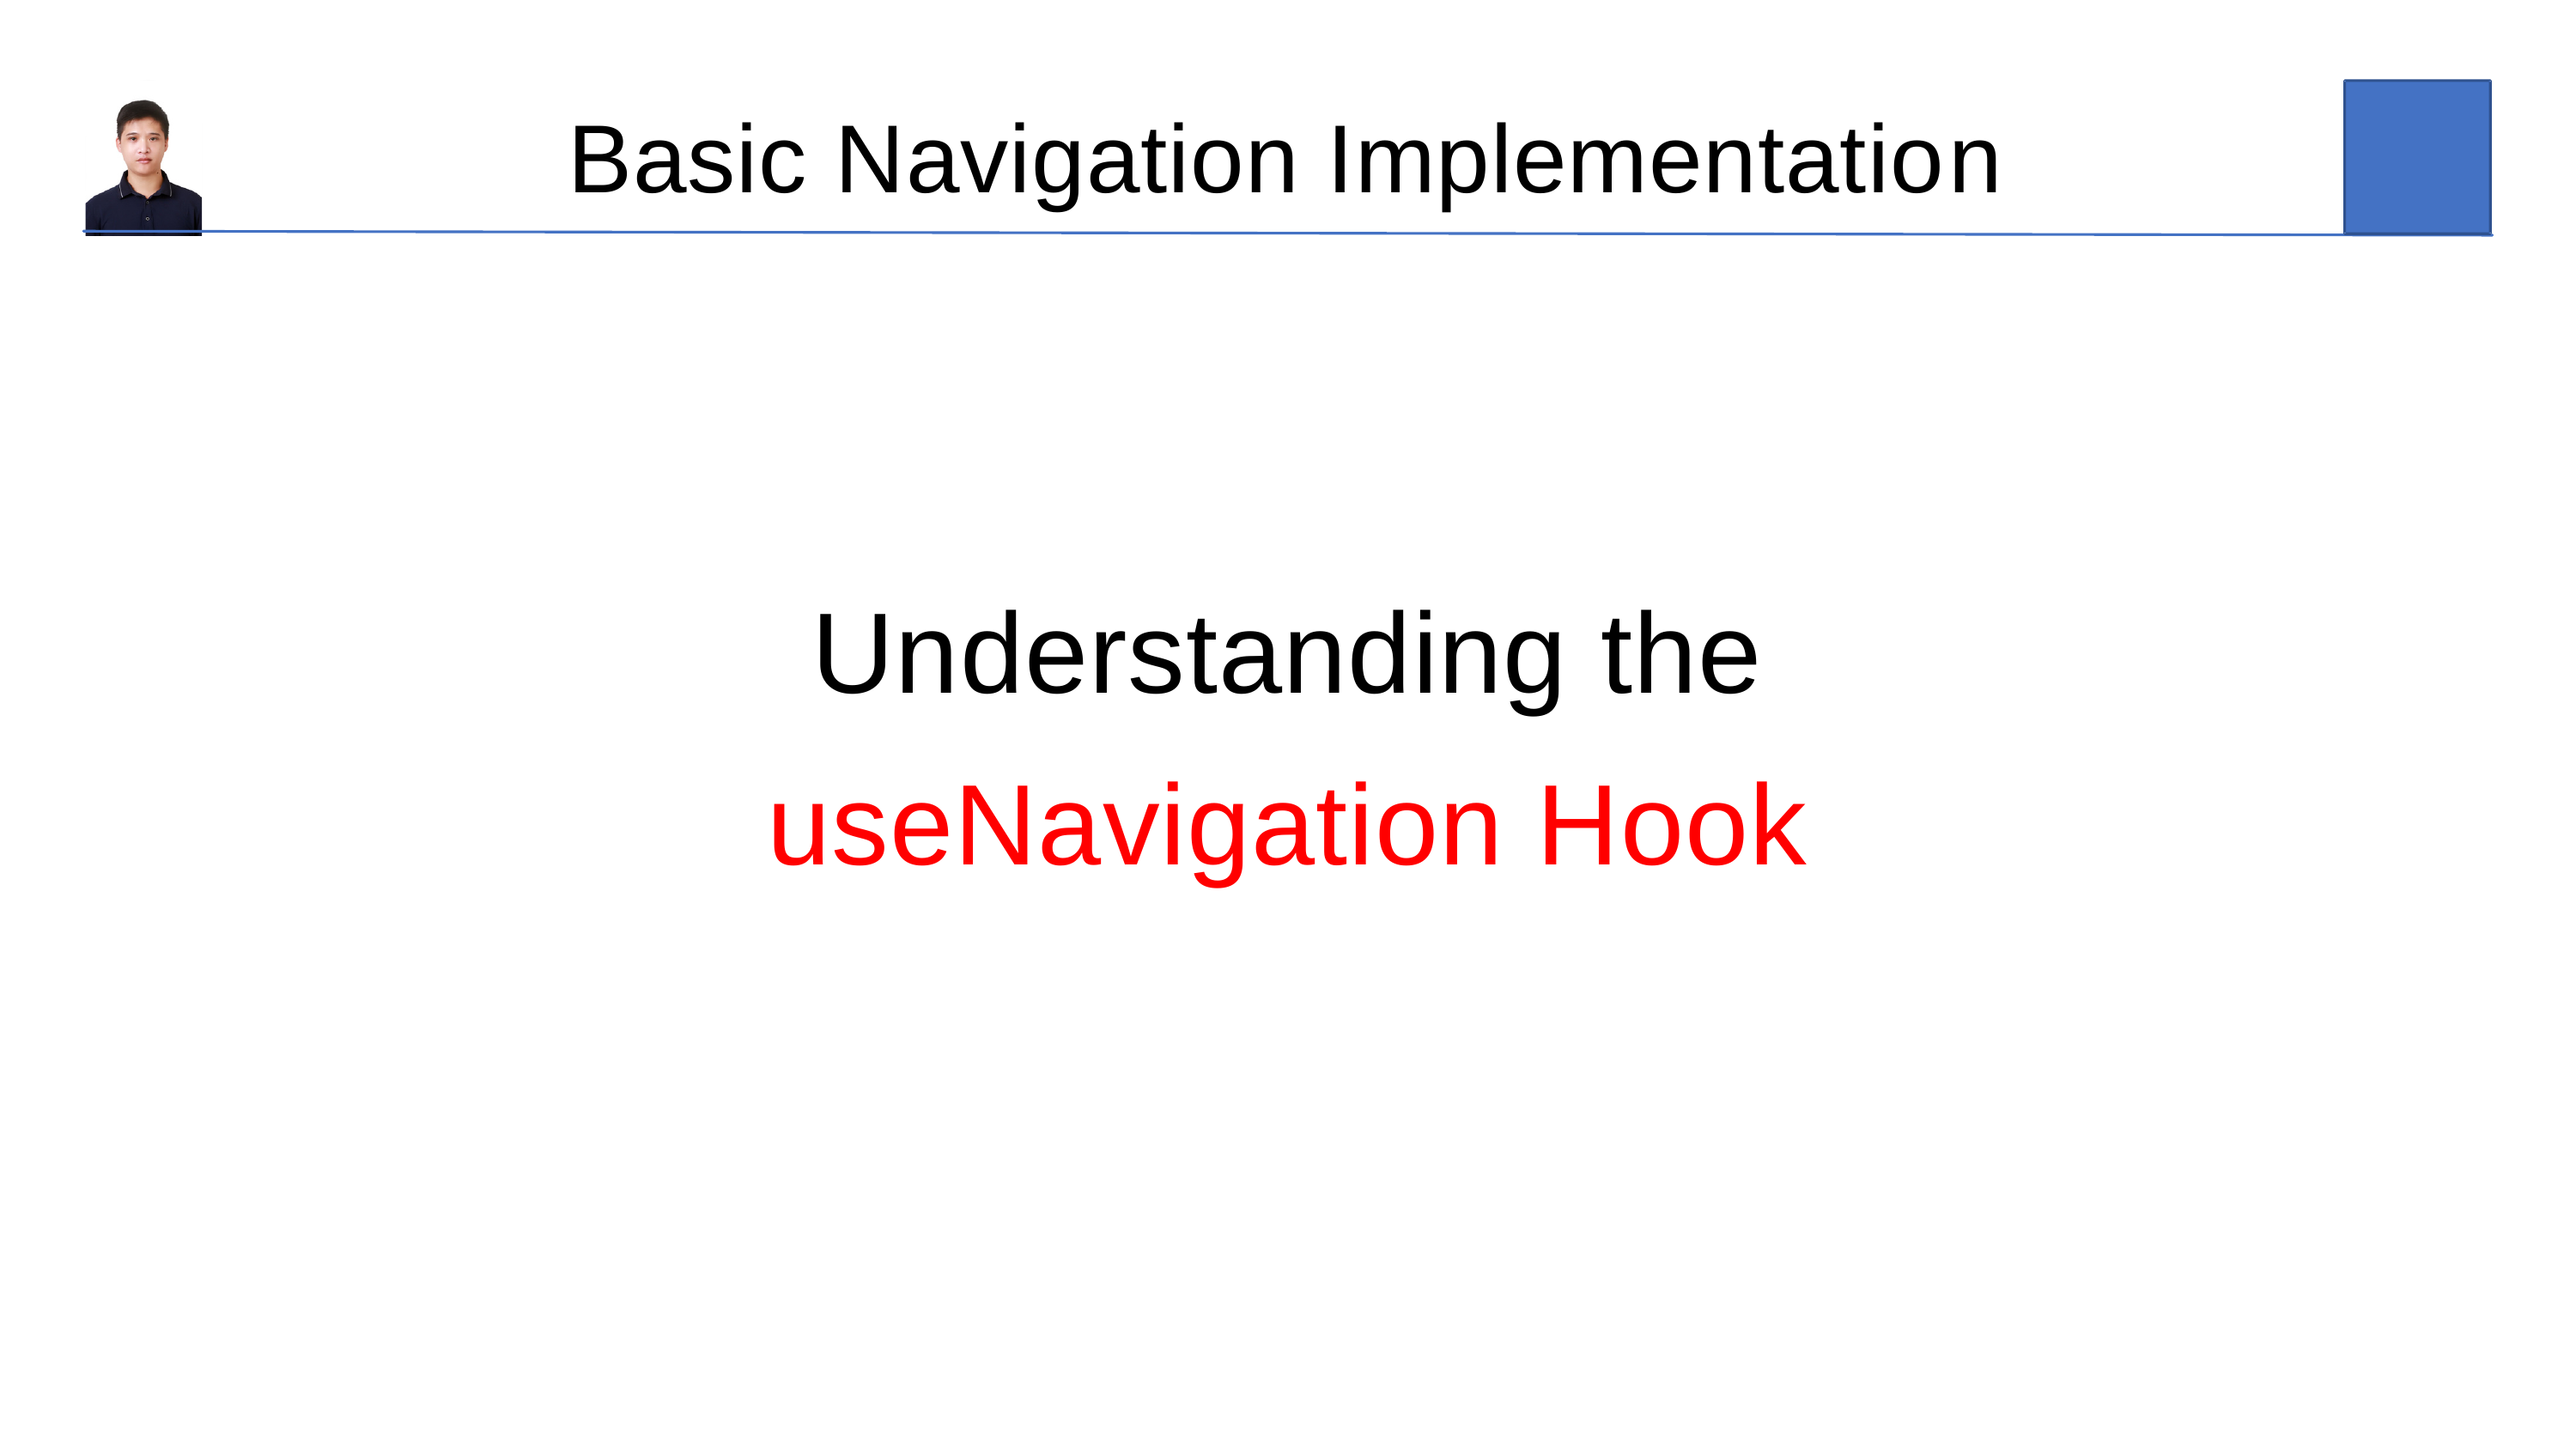

Basic Navigation Implementatio﻿n

Understanding the useNavigation Hook